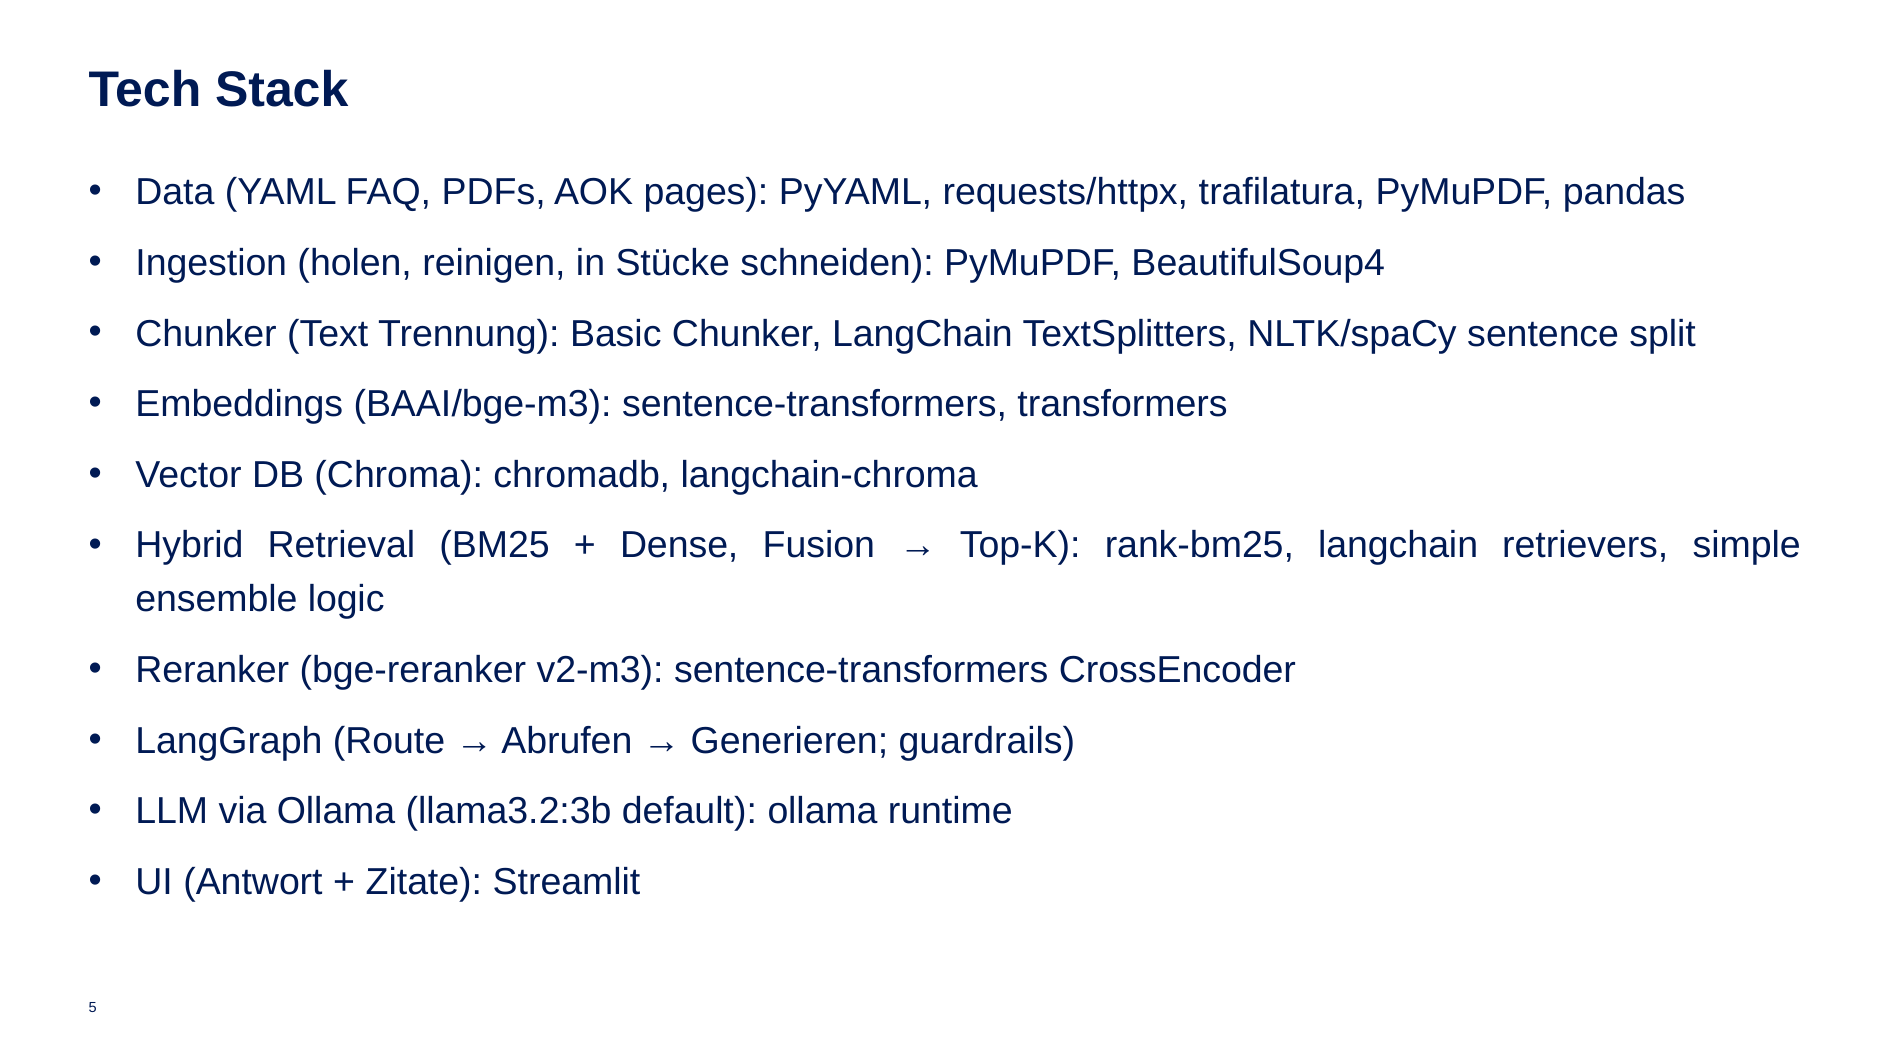

# Tech Stack
Data (YAML FAQ, PDFs, AOK pages): PyYAML, requests/httpx, trafilatura, PyMuPDF, pandas
Ingestion (holen, reinigen, in Stücke schneiden): PyMuPDF, BeautifulSoup4
Chunker (Text Trennung): Basic Chunker, LangChain TextSplitters, NLTK/spaCy sentence split
Embeddings (BAAI/bge-m3): sentence-transformers, transformers
Vector DB (Chroma): chromadb, langchain-chroma
Hybrid Retrieval (BM25 + Dense, Fusion → Top-K): rank-bm25, langchain retrievers, simple ensemble logic
Reranker (bge-reranker v2-m3): sentence-transformers CrossEncoder
LangGraph (Route → Abrufen → Generieren; guardrails)
LLM via Ollama (llama3.2:3b default): ollama runtime
UI (Antwort + Zitate): Streamlit
5